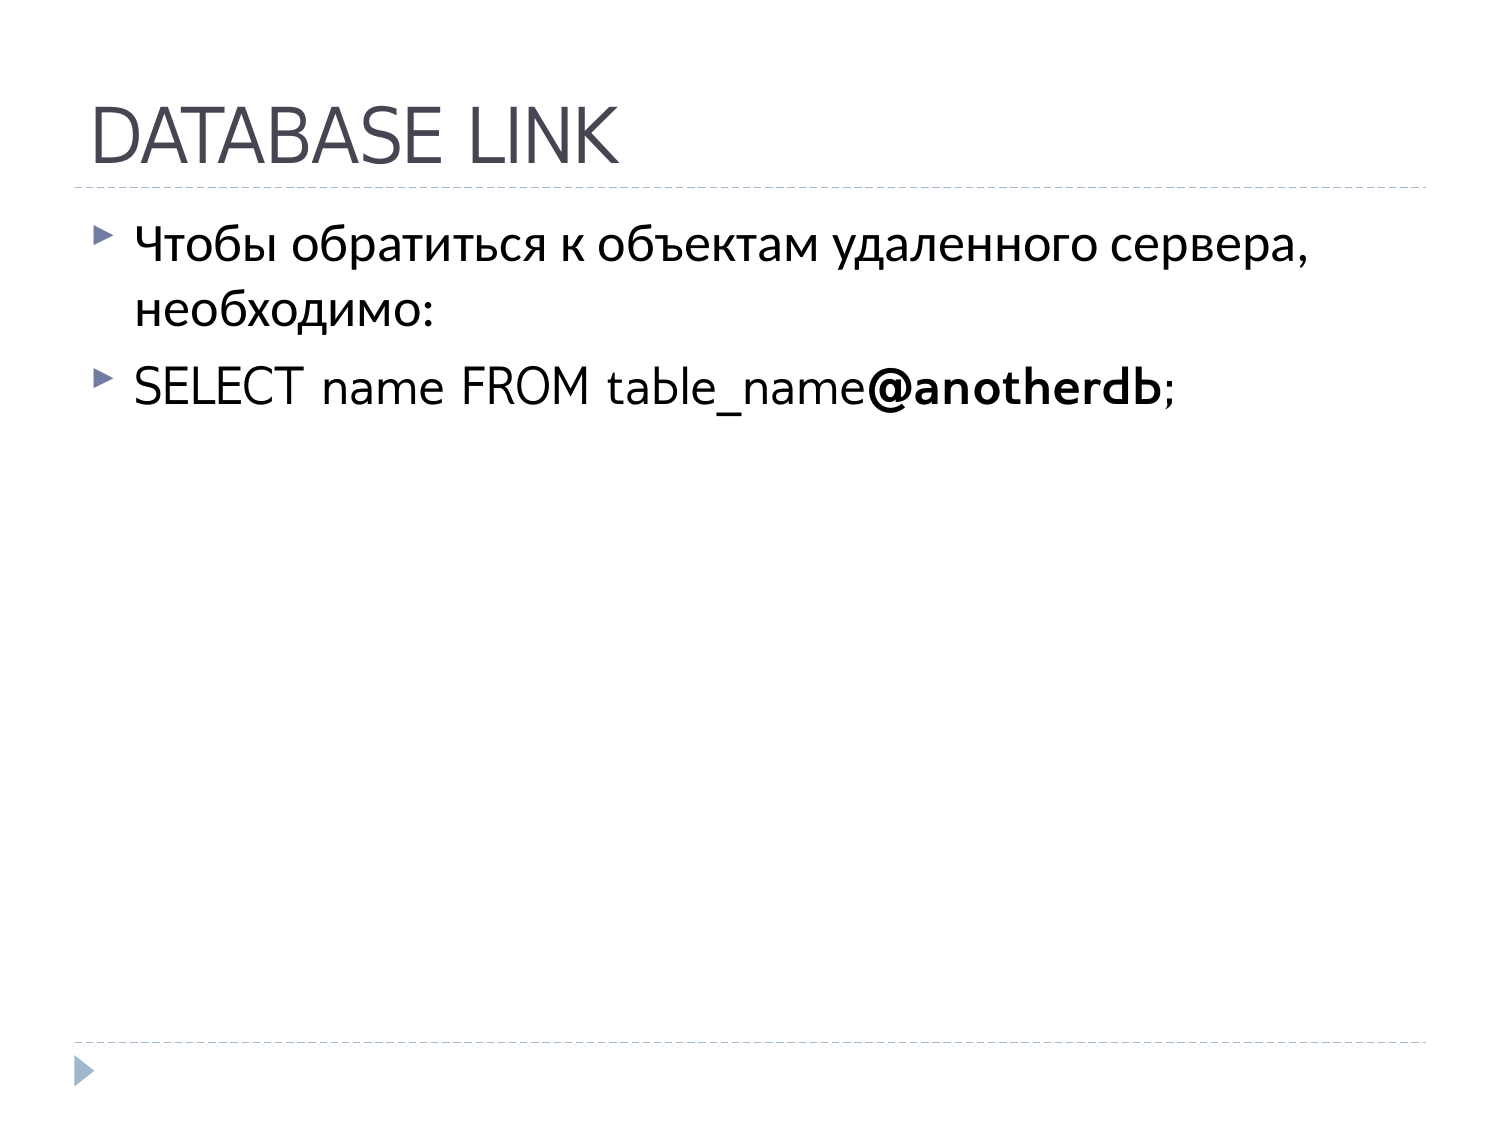

# DATABASE LINK
Чтобы обратиться к объектам удаленного сервера, необходимо:
SELECT name FROM table_name@anotherdb;